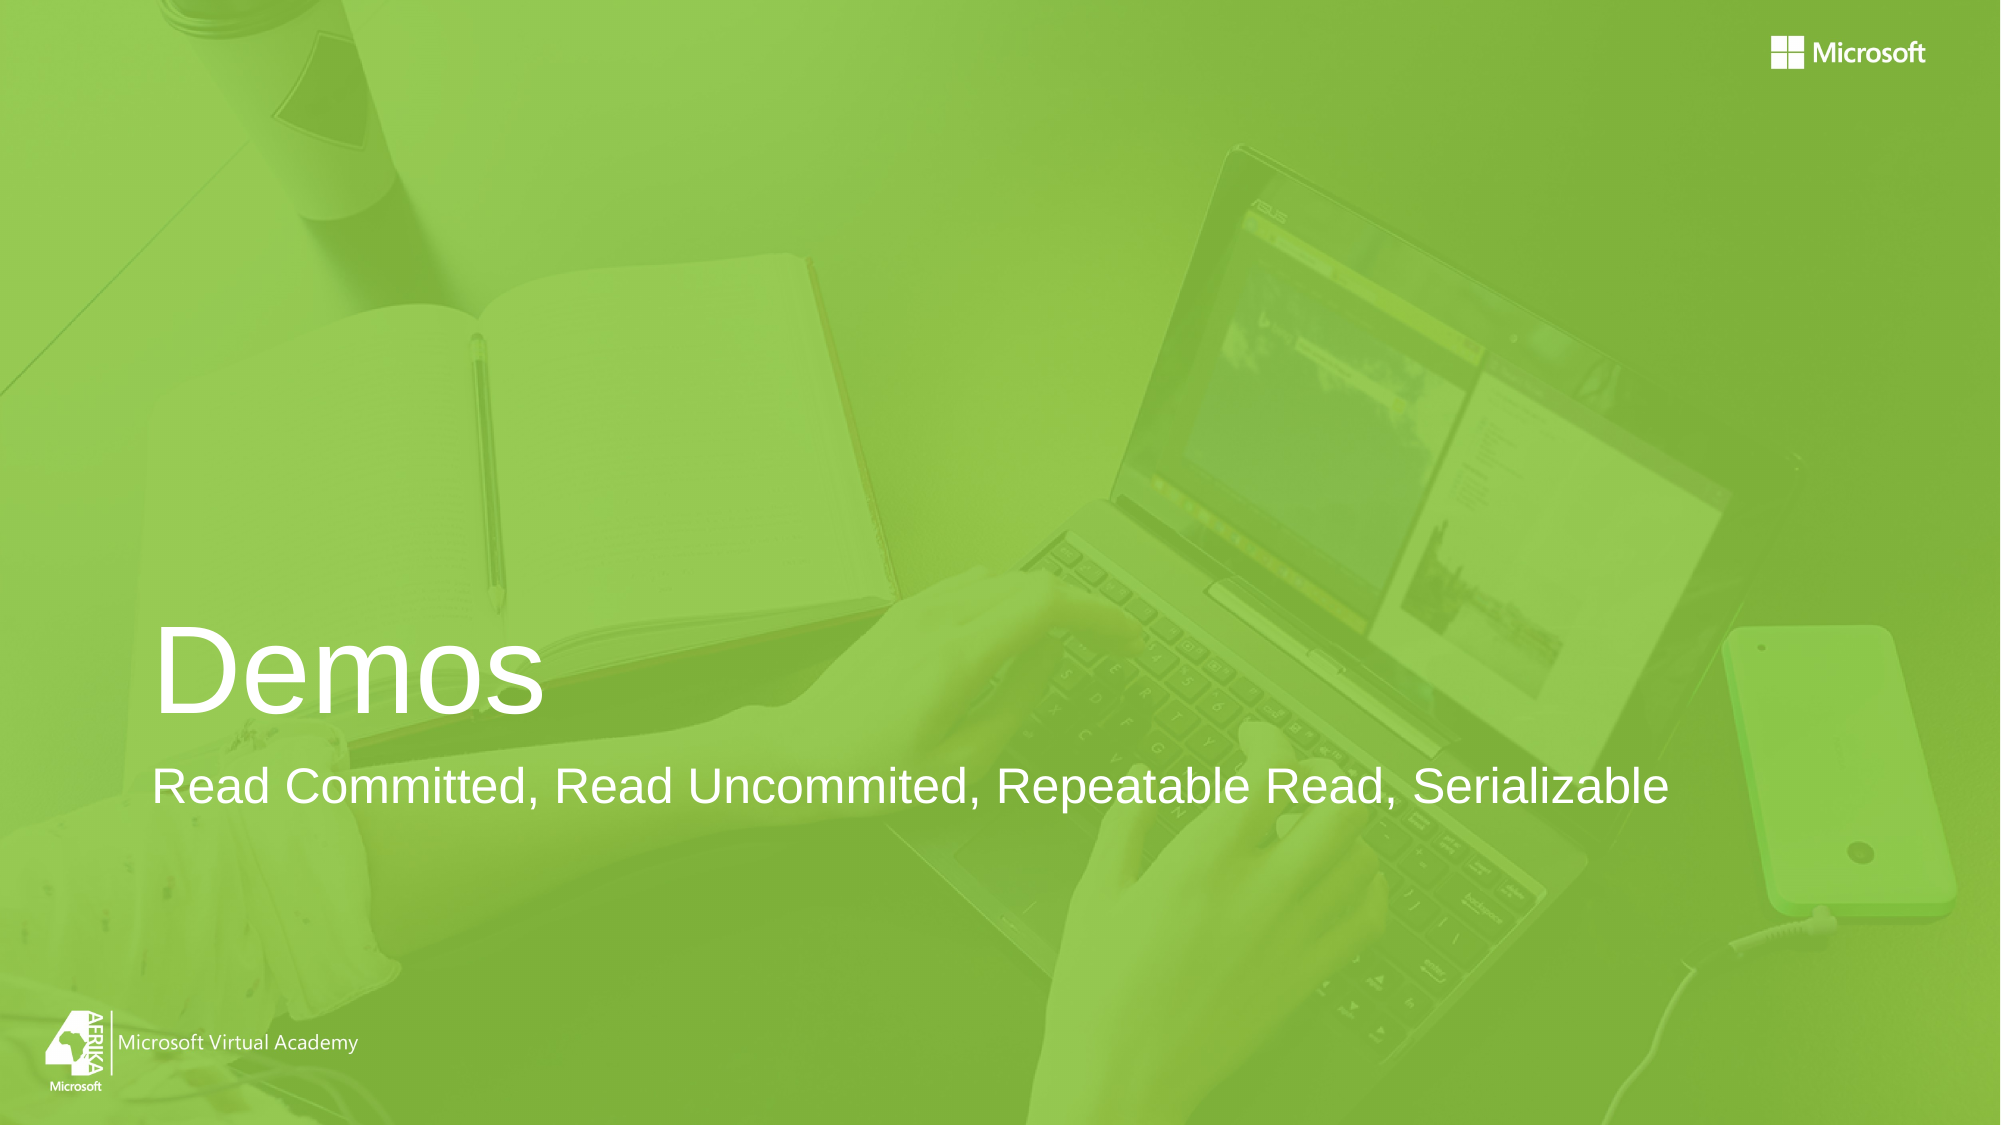

# Demos
Read Committed, Read Uncommited, Repeatable Read, Serializable